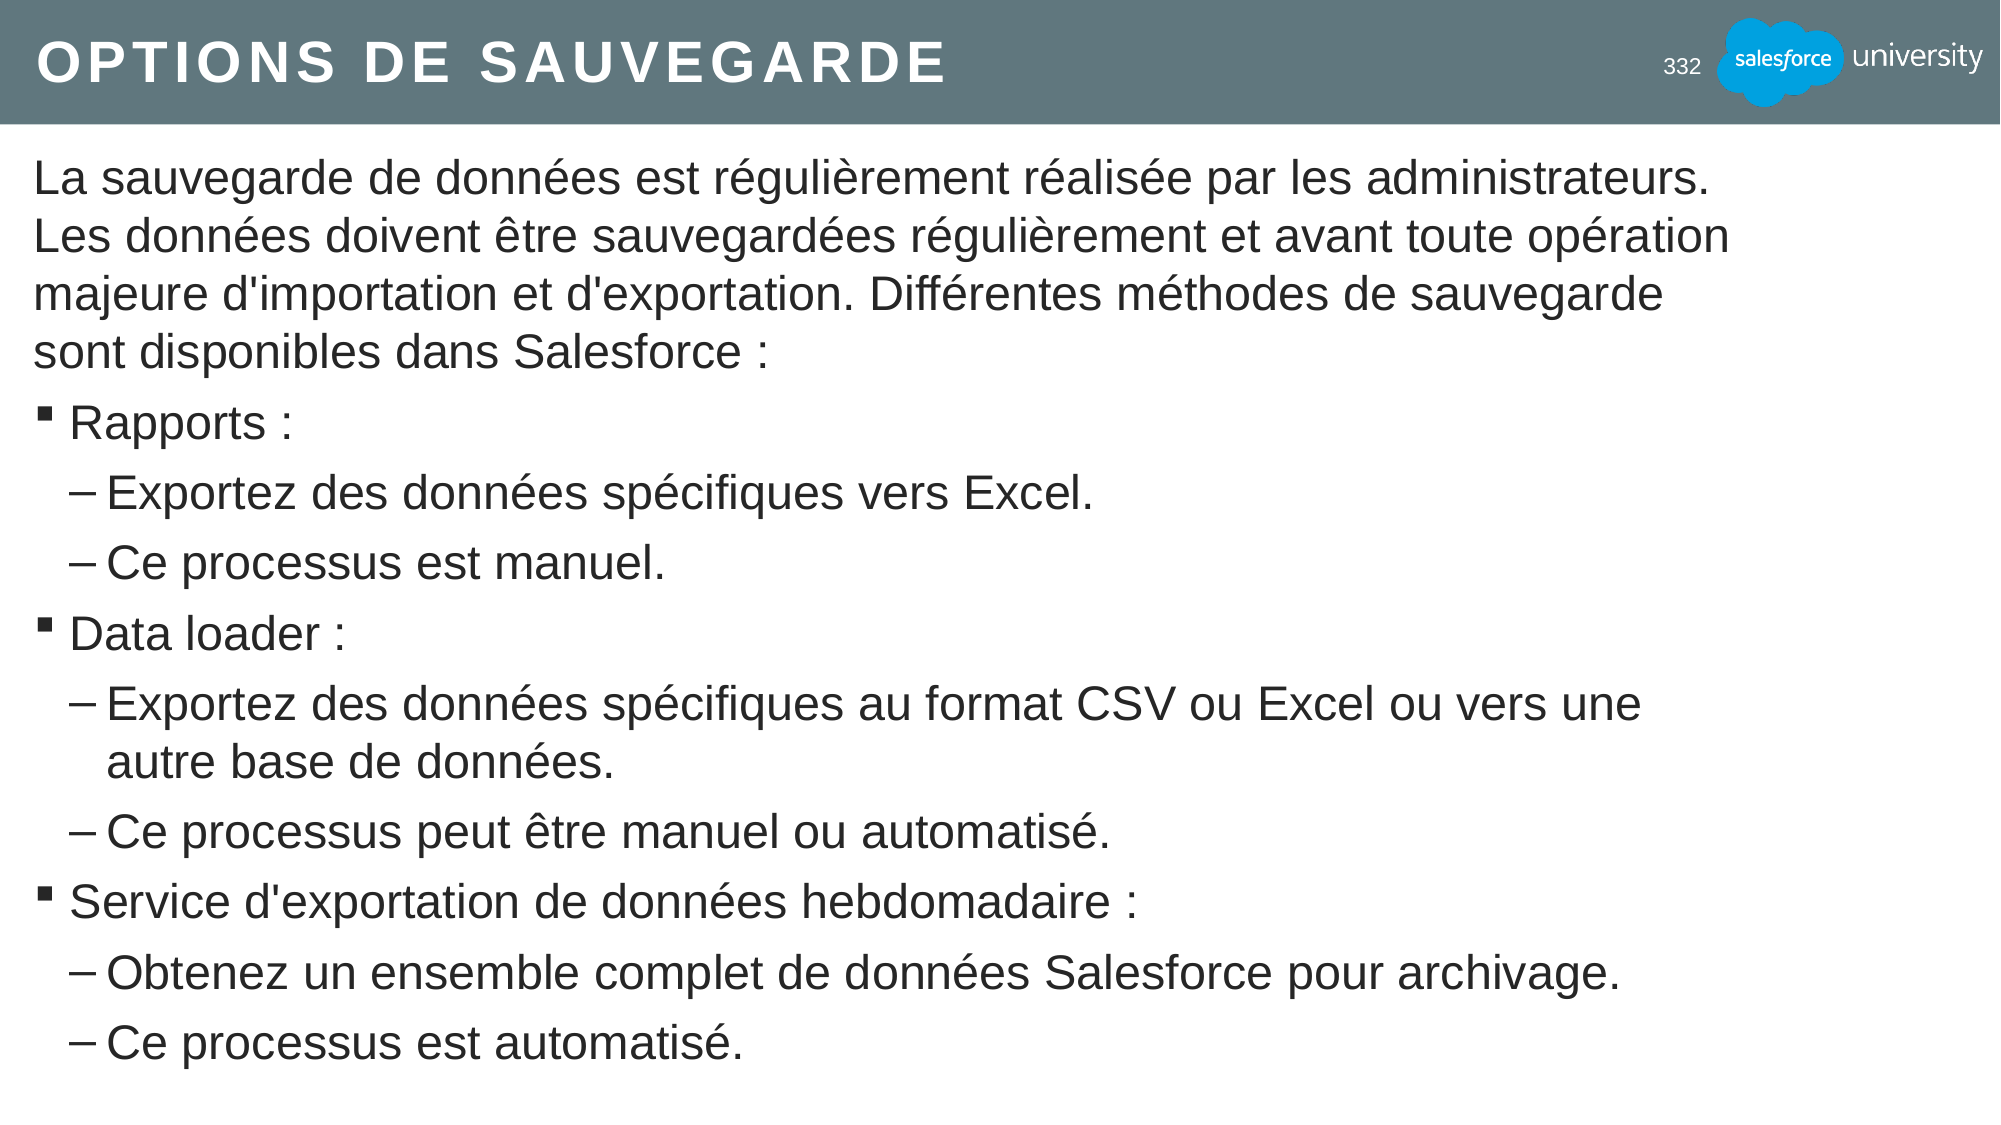

# Options de sauvegarde
332
La sauvegarde de données est régulièrement réalisée par les administrateurs. Les données doivent être sauvegardées régulièrement et avant toute opération majeure d'importation et d'exportation. Différentes méthodes de sauvegarde sont disponibles dans Salesforce :
Rapports :
Exportez des données spécifiques vers Excel.
Ce processus est manuel.
Data loader :
Exportez des données spécifiques au format CSV ou Excel ou vers une autre base de données.
Ce processus peut être manuel ou automatisé.
Service d'exportation de données hebdomadaire :
Obtenez un ensemble complet de données Salesforce pour archivage.
Ce processus est automatisé.